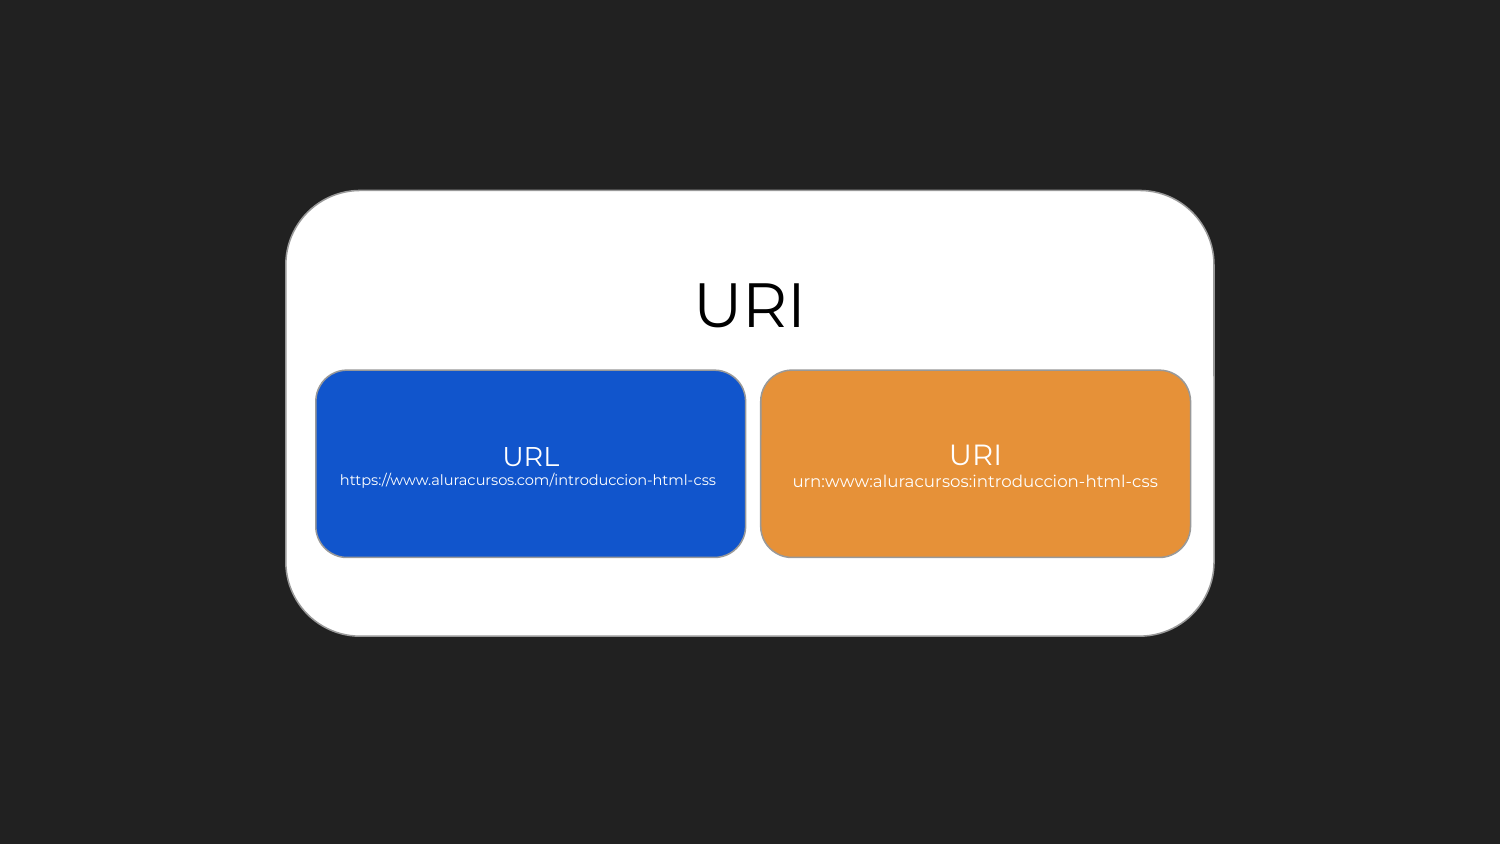

#

URI
URL
URL
https://www.aluracursos.com/introduccion-html-css
URI
urn:www:aluracursos:introduccion-html-css